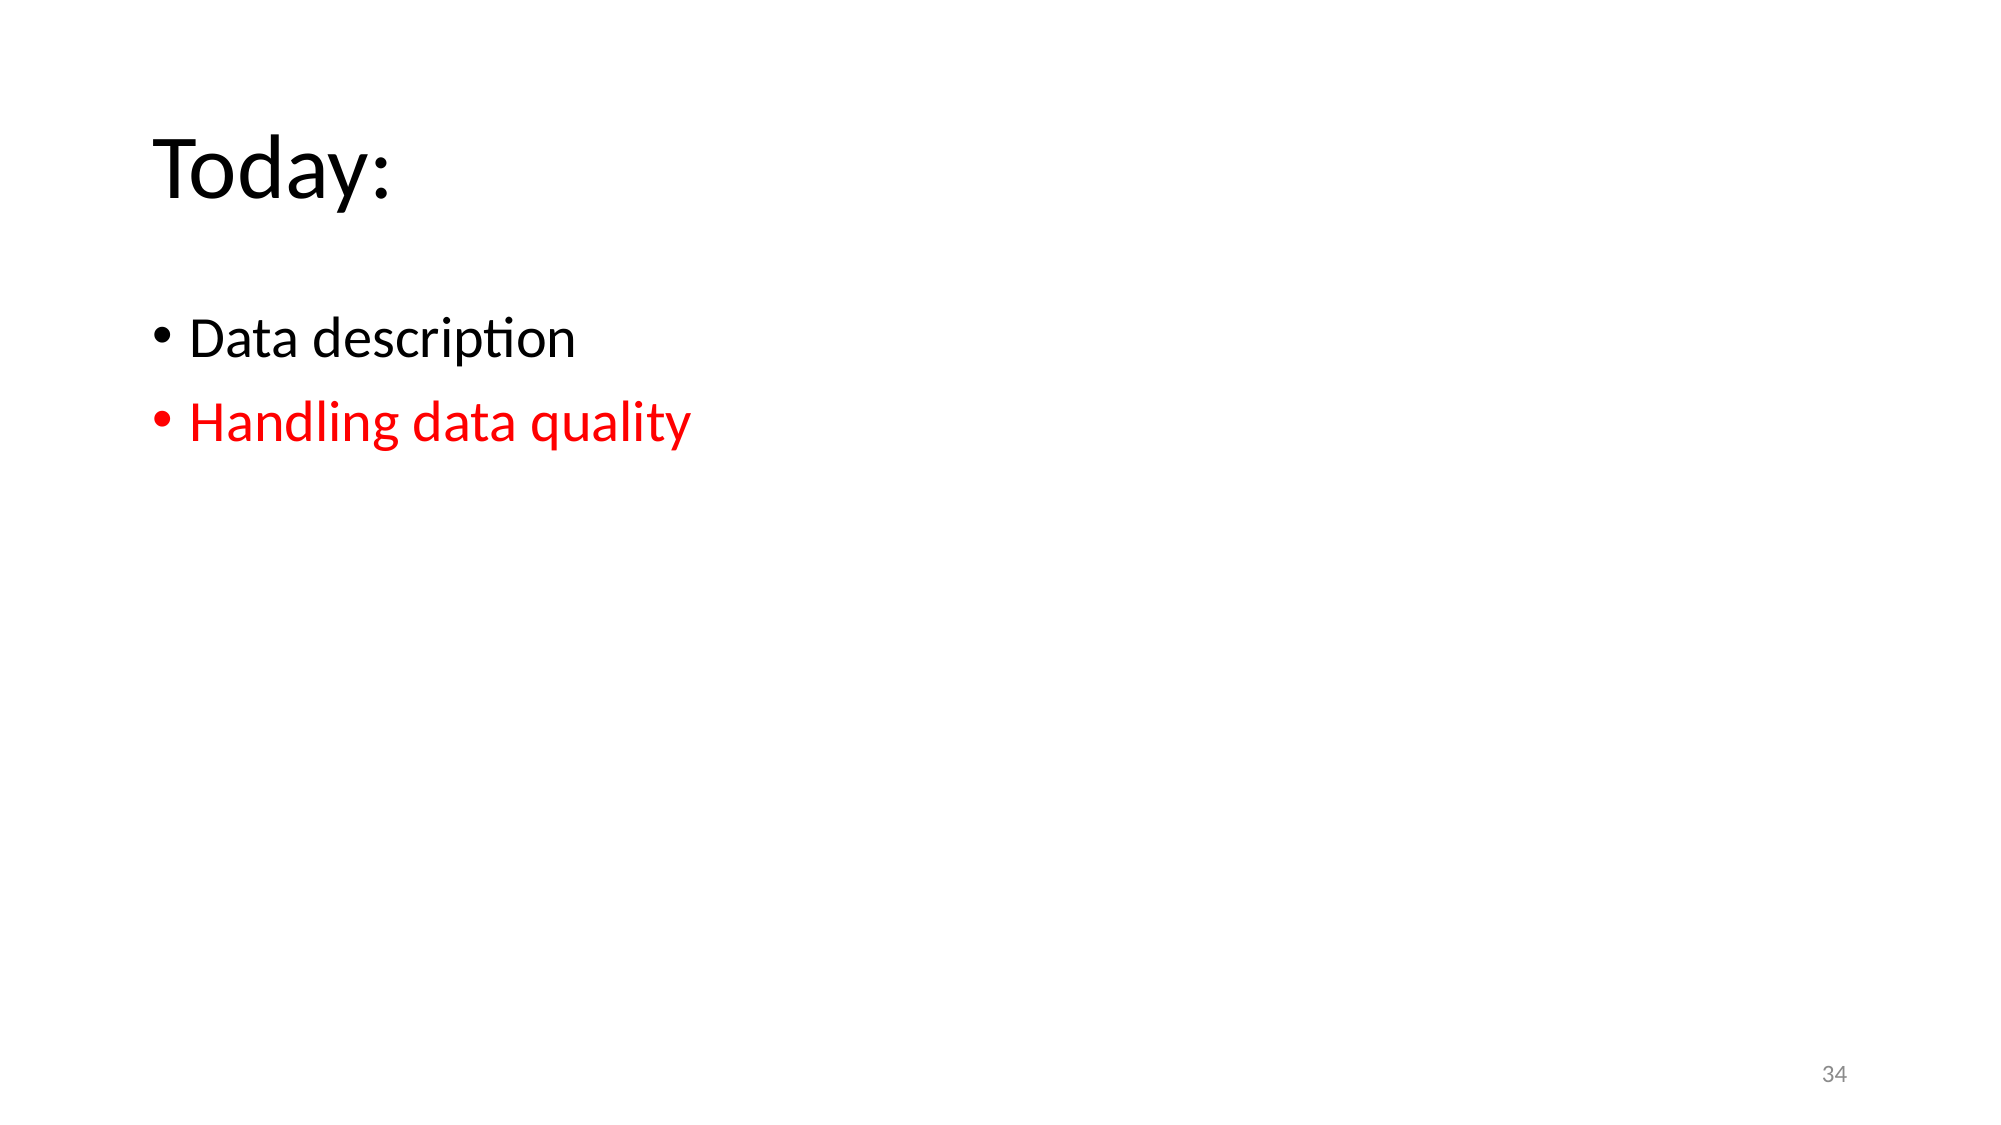

# Today:
Data description
Handling data quality
34